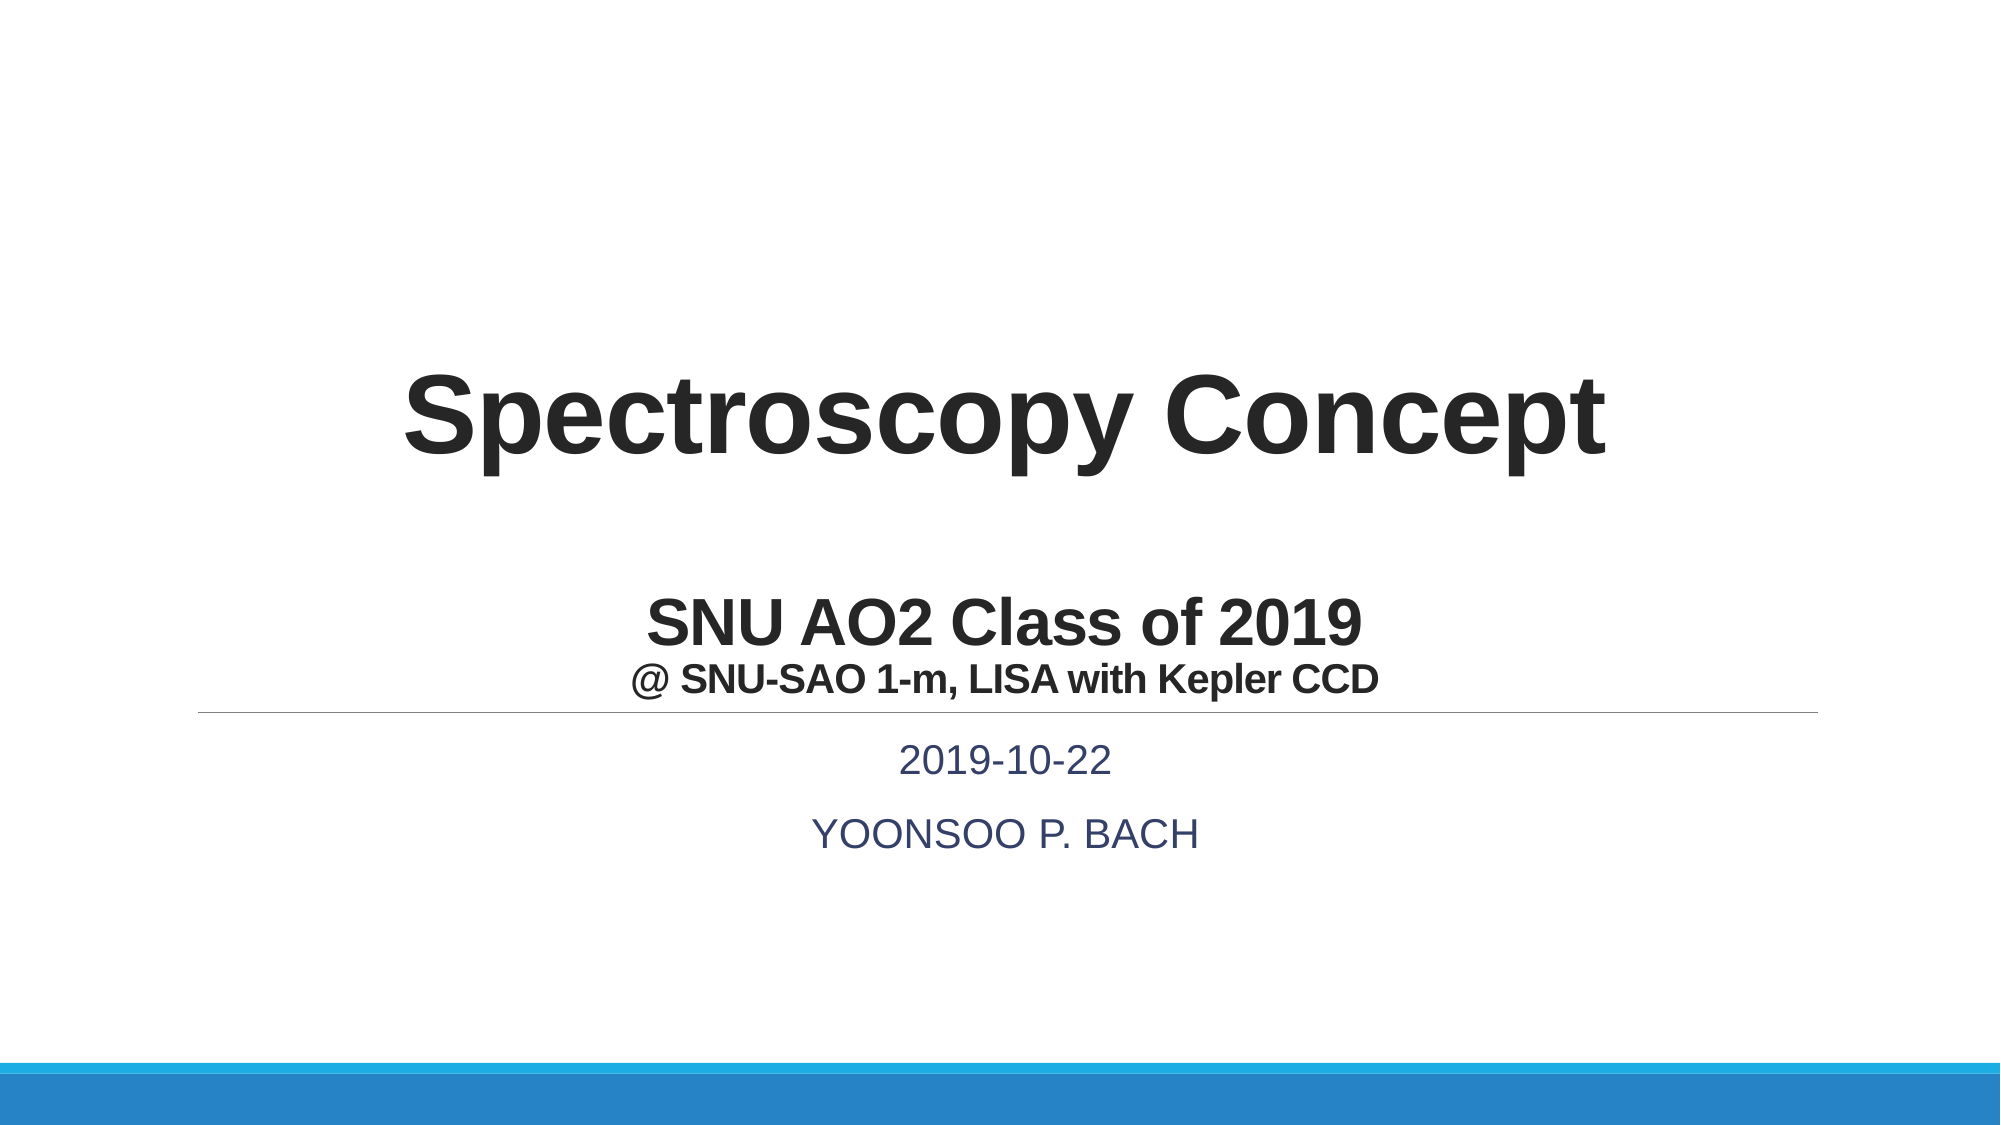

# Spectroscopy Concept SNU AO2 Class of 2019 @ SNU-SAO 1-m, LISA with Kepler CCD
2019-10-22
Yoonsoo P. Bach